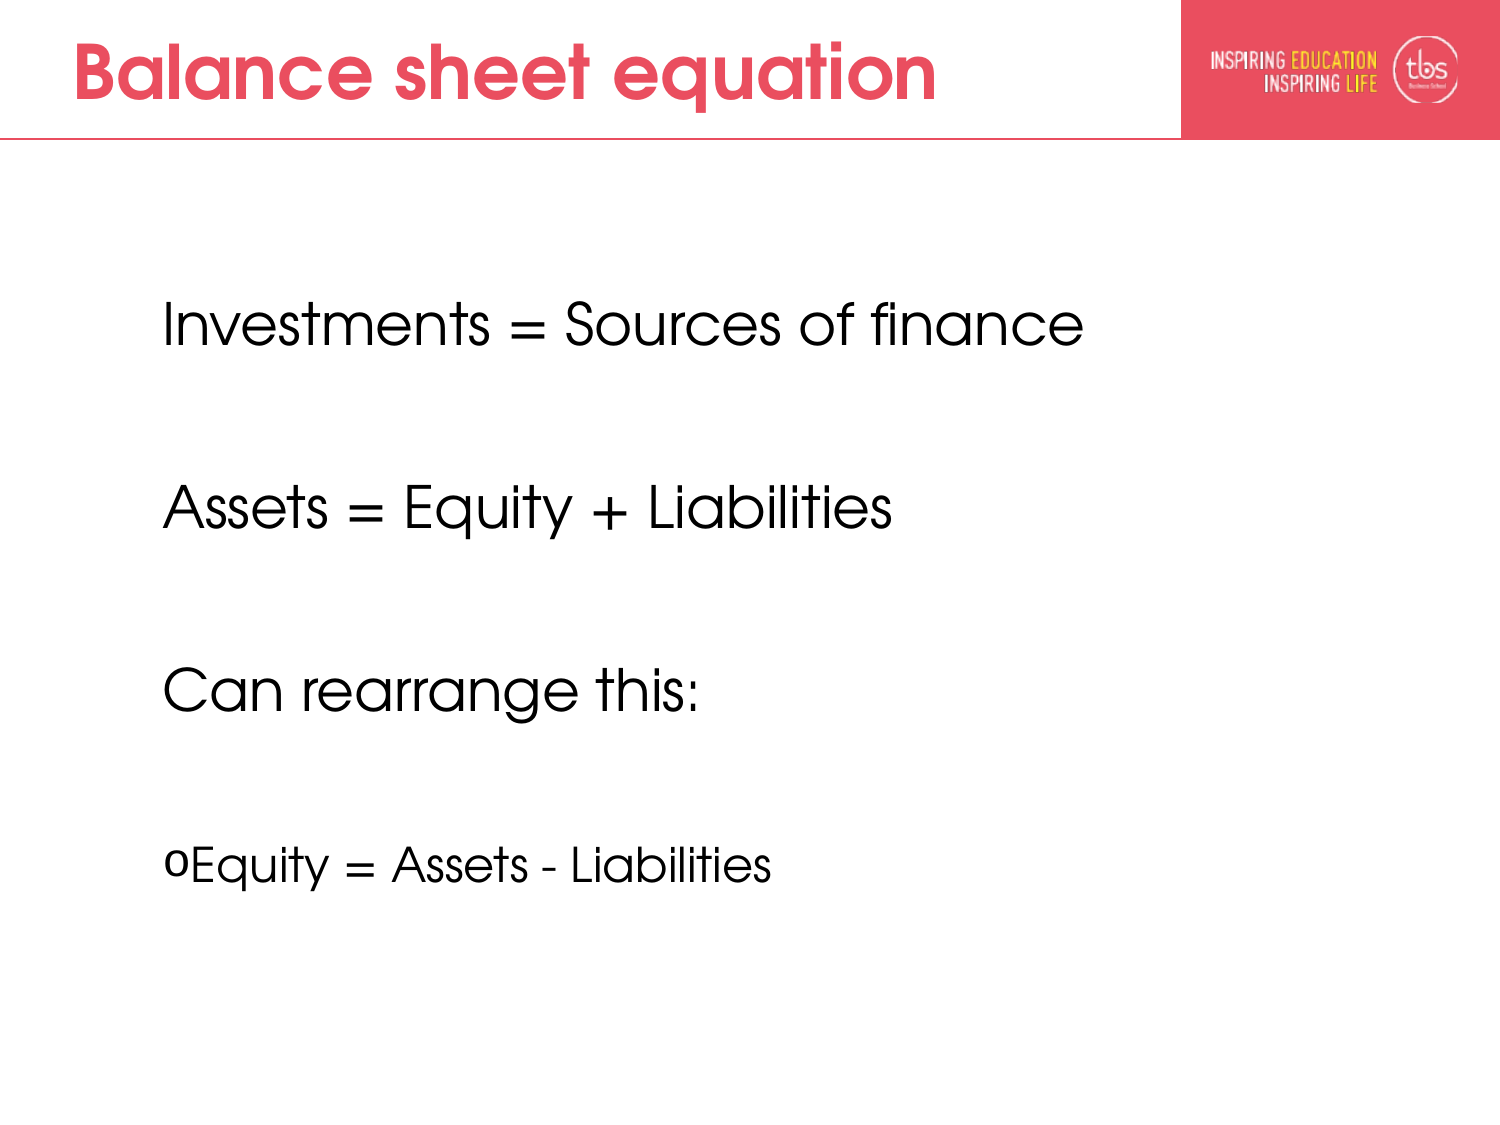

# Balance sheet equation

Investments = Sources of finance

Assets = Equity + Liabilities

Can rearrange this:

Equity = Assets - Liabilities